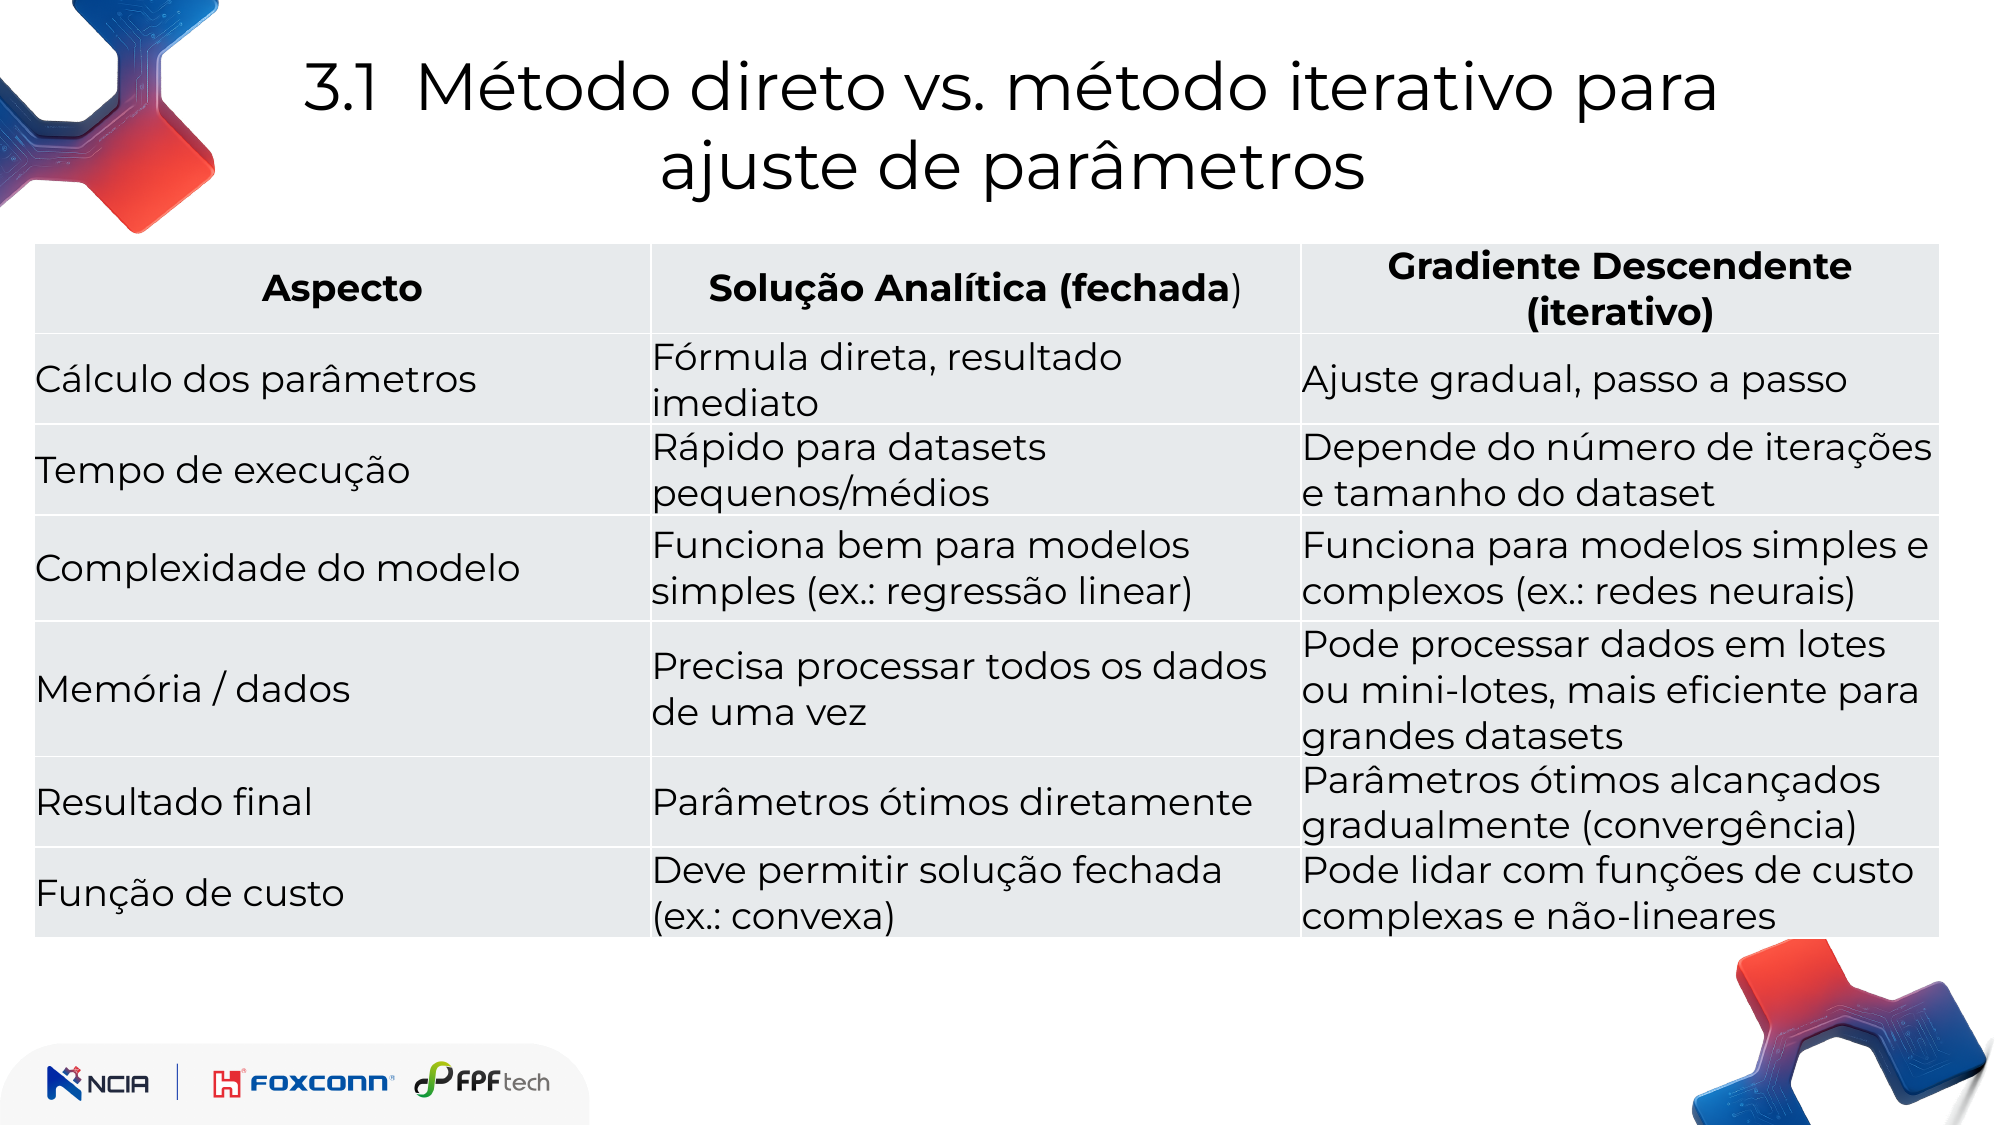

3.1  Método direto vs. método iterativo para ajuste de parâmetros
| Aspecto | Solução Analítica (fechada) | Gradiente Descendente (iterativo) |
| --- | --- | --- |
| Cálculo dos parâmetros | Fórmula direta, resultado imediato | Ajuste gradual, passo a passo |
| Tempo de execução | Rápido para datasets pequenos/médios | Depende do número de iterações e tamanho do dataset |
| Complexidade do modelo | Funciona bem para modelos simples (ex.: regressão linear) | Funciona para modelos simples e complexos (ex.: redes neurais) |
| Memória / dados | Precisa processar todos os dados de uma vez | Pode processar dados em lotes ou mini-lotes, mais eficiente para grandes datasets |
| Resultado final | Parâmetros ótimos diretamente | Parâmetros ótimos alcançados gradualmente (convergência) |
| Função de custo | Deve permitir solução fechada (ex.: convexa) | Pode lidar com funções de custo complexas e não-lineares |